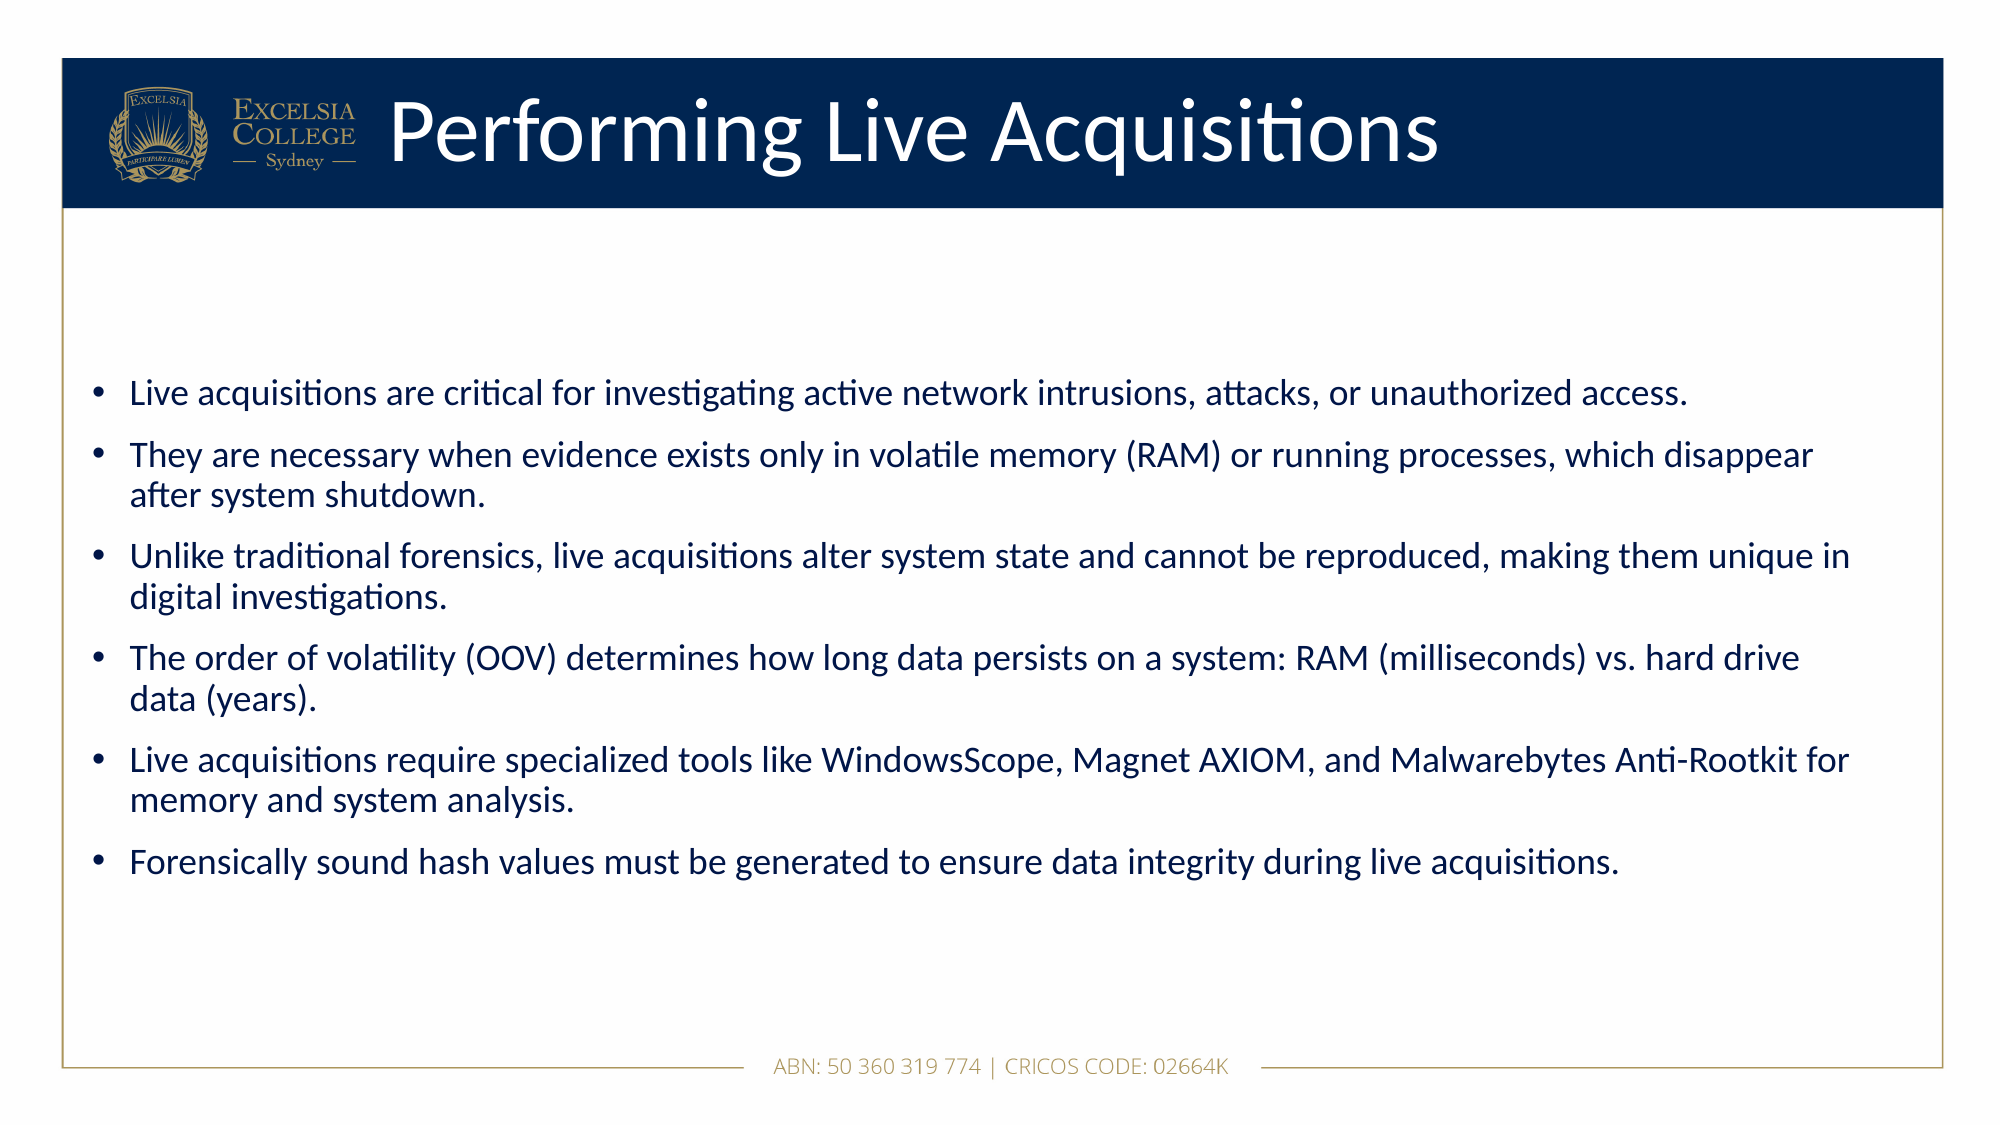

# Performing Live Acquisitions
Live acquisitions are critical for investigating active network intrusions, attacks, or unauthorized access.
They are necessary when evidence exists only in volatile memory (RAM) or running processes, which disappear after system shutdown.
Unlike traditional forensics, live acquisitions alter system state and cannot be reproduced, making them unique in digital investigations.
The order of volatility (OOV) determines how long data persists on a system: RAM (milliseconds) vs. hard drive data (years).
Live acquisitions require specialized tools like WindowsScope, Magnet AXIOM, and Malwarebytes Anti-Rootkit for memory and system analysis.
Forensically sound hash values must be generated to ensure data integrity during live acquisitions.